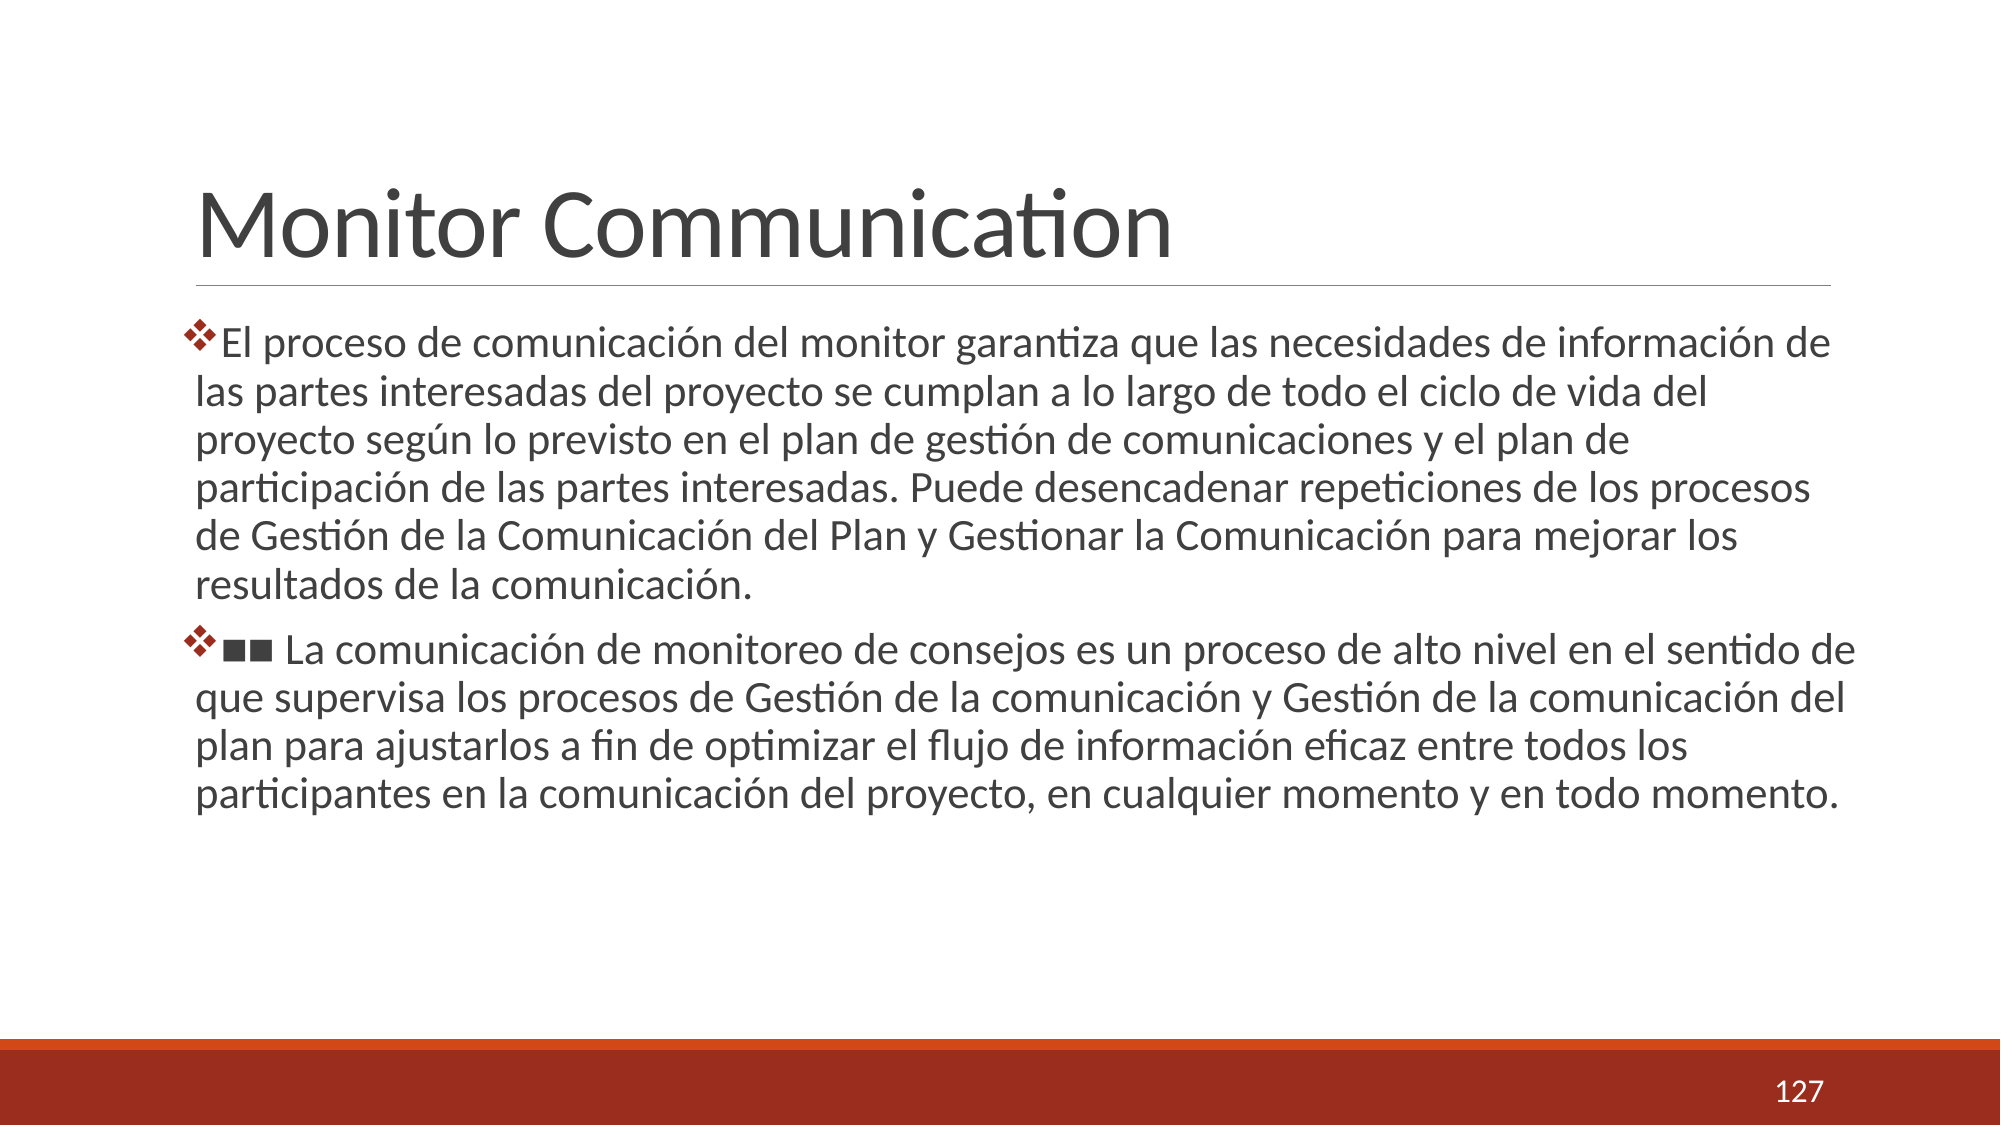

# Monitor Communication
El proceso de comunicación del monitor garantiza que las necesidades de información de las partes interesadas del proyecto se cumplan a lo largo de todo el ciclo de vida del proyecto según lo previsto en el plan de gestión de comunicaciones y el plan de participación de las partes interesadas. Puede desencadenar repeticiones de los procesos de Gestión de la Comunicación del Plan y Gestionar la Comunicación para mejorar los resultados de la comunicación.
■■ La comunicación de monitoreo de consejos es un proceso de alto nivel en el sentido de que supervisa los procesos de Gestión de la comunicación y Gestión de la comunicación del plan para ajustarlos a fin de optimizar el flujo de información eficaz entre todos los participantes en la comunicación del proyecto, en cualquier momento y en todo momento.

127